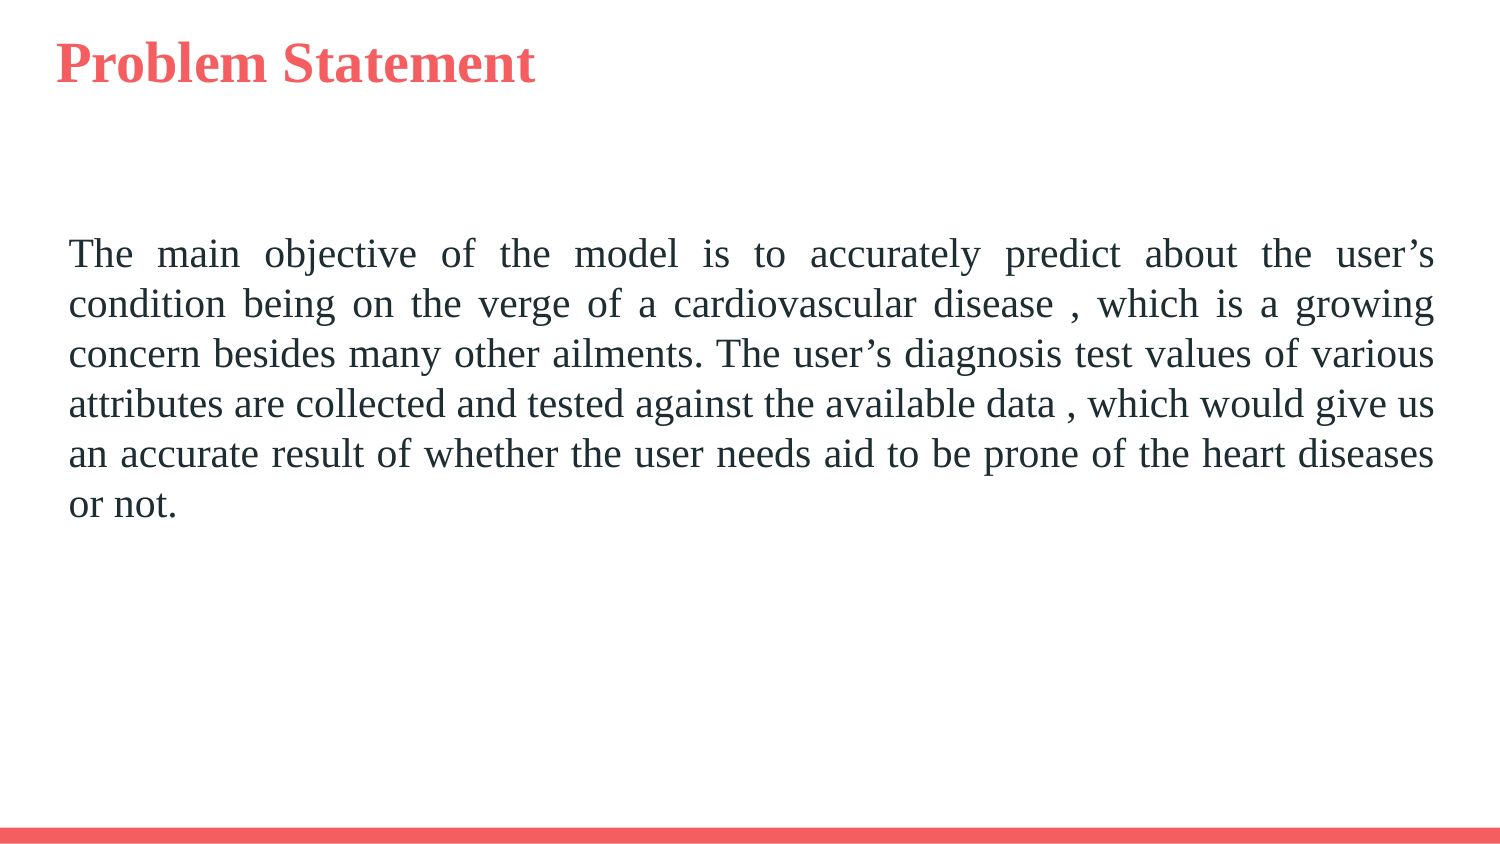

# Problem Statement
The main objective of the model is to accurately predict about the user’s condition being on the verge of a cardiovascular disease , which is a growing concern besides many other ailments. The user’s diagnosis test values of various attributes are collected and tested against the available data , which would give us an accurate result of whether the user needs aid to be prone of the heart diseases or not.